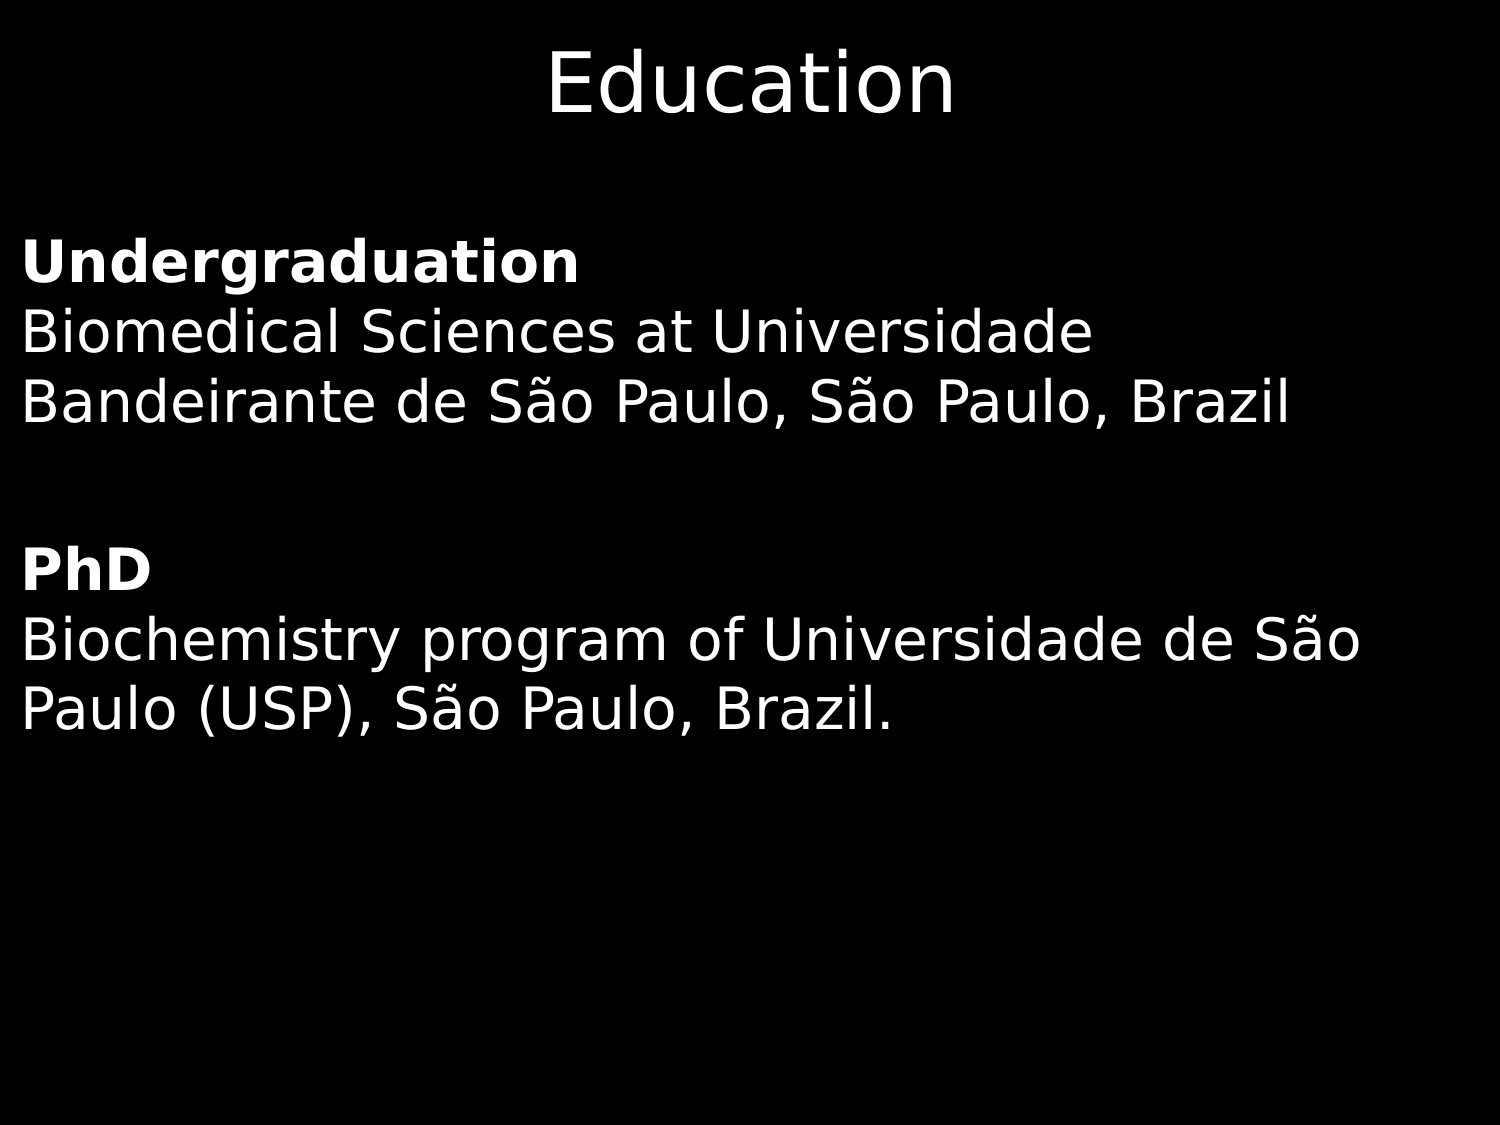

# Education
Undergraduation
Biomedical Sciences at Universidade Bandeirante de São Paulo, São Paulo, Brazil
PhD
Biochemistry program of Universidade de São Paulo (USP), São Paulo, Brazil.